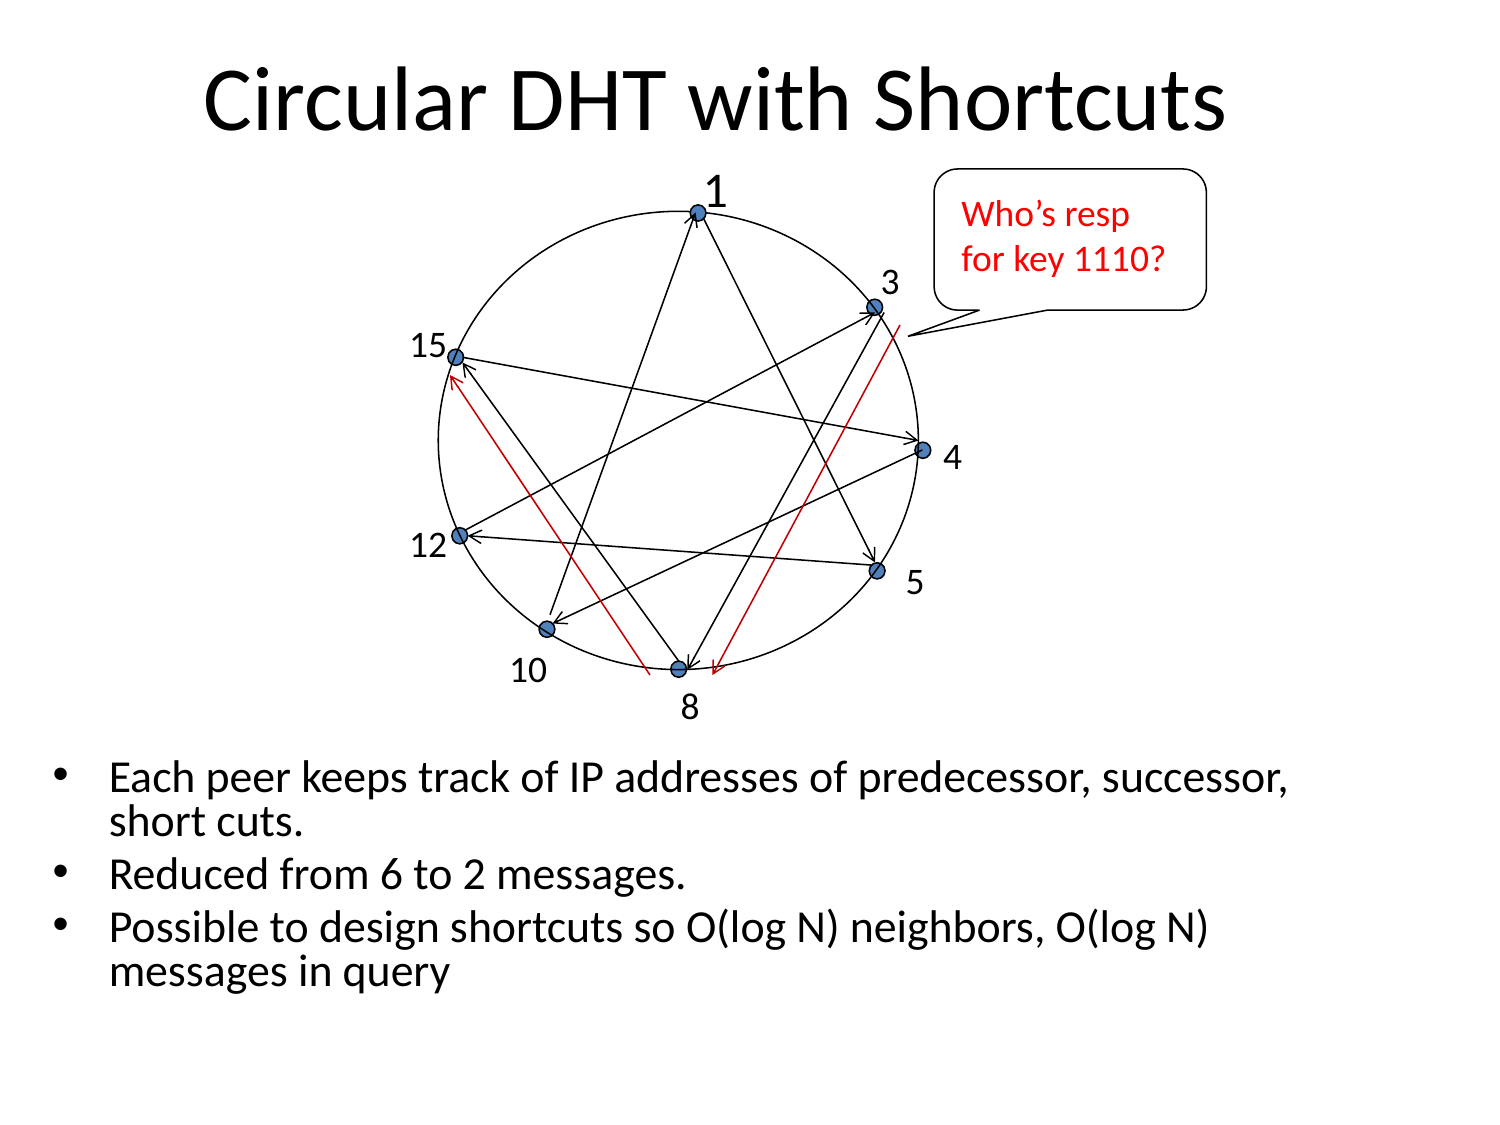

# Circular DHT with Shortcuts
1

3

15

4

12

5

10

8

Who’s resp
for key 1110?
Each peer keeps track of IP addresses of predecessor, successor, short cuts.
Reduced from 6 to 2 messages.
Possible to design shortcuts so O(log N) neighbors, O(log N) messages in query